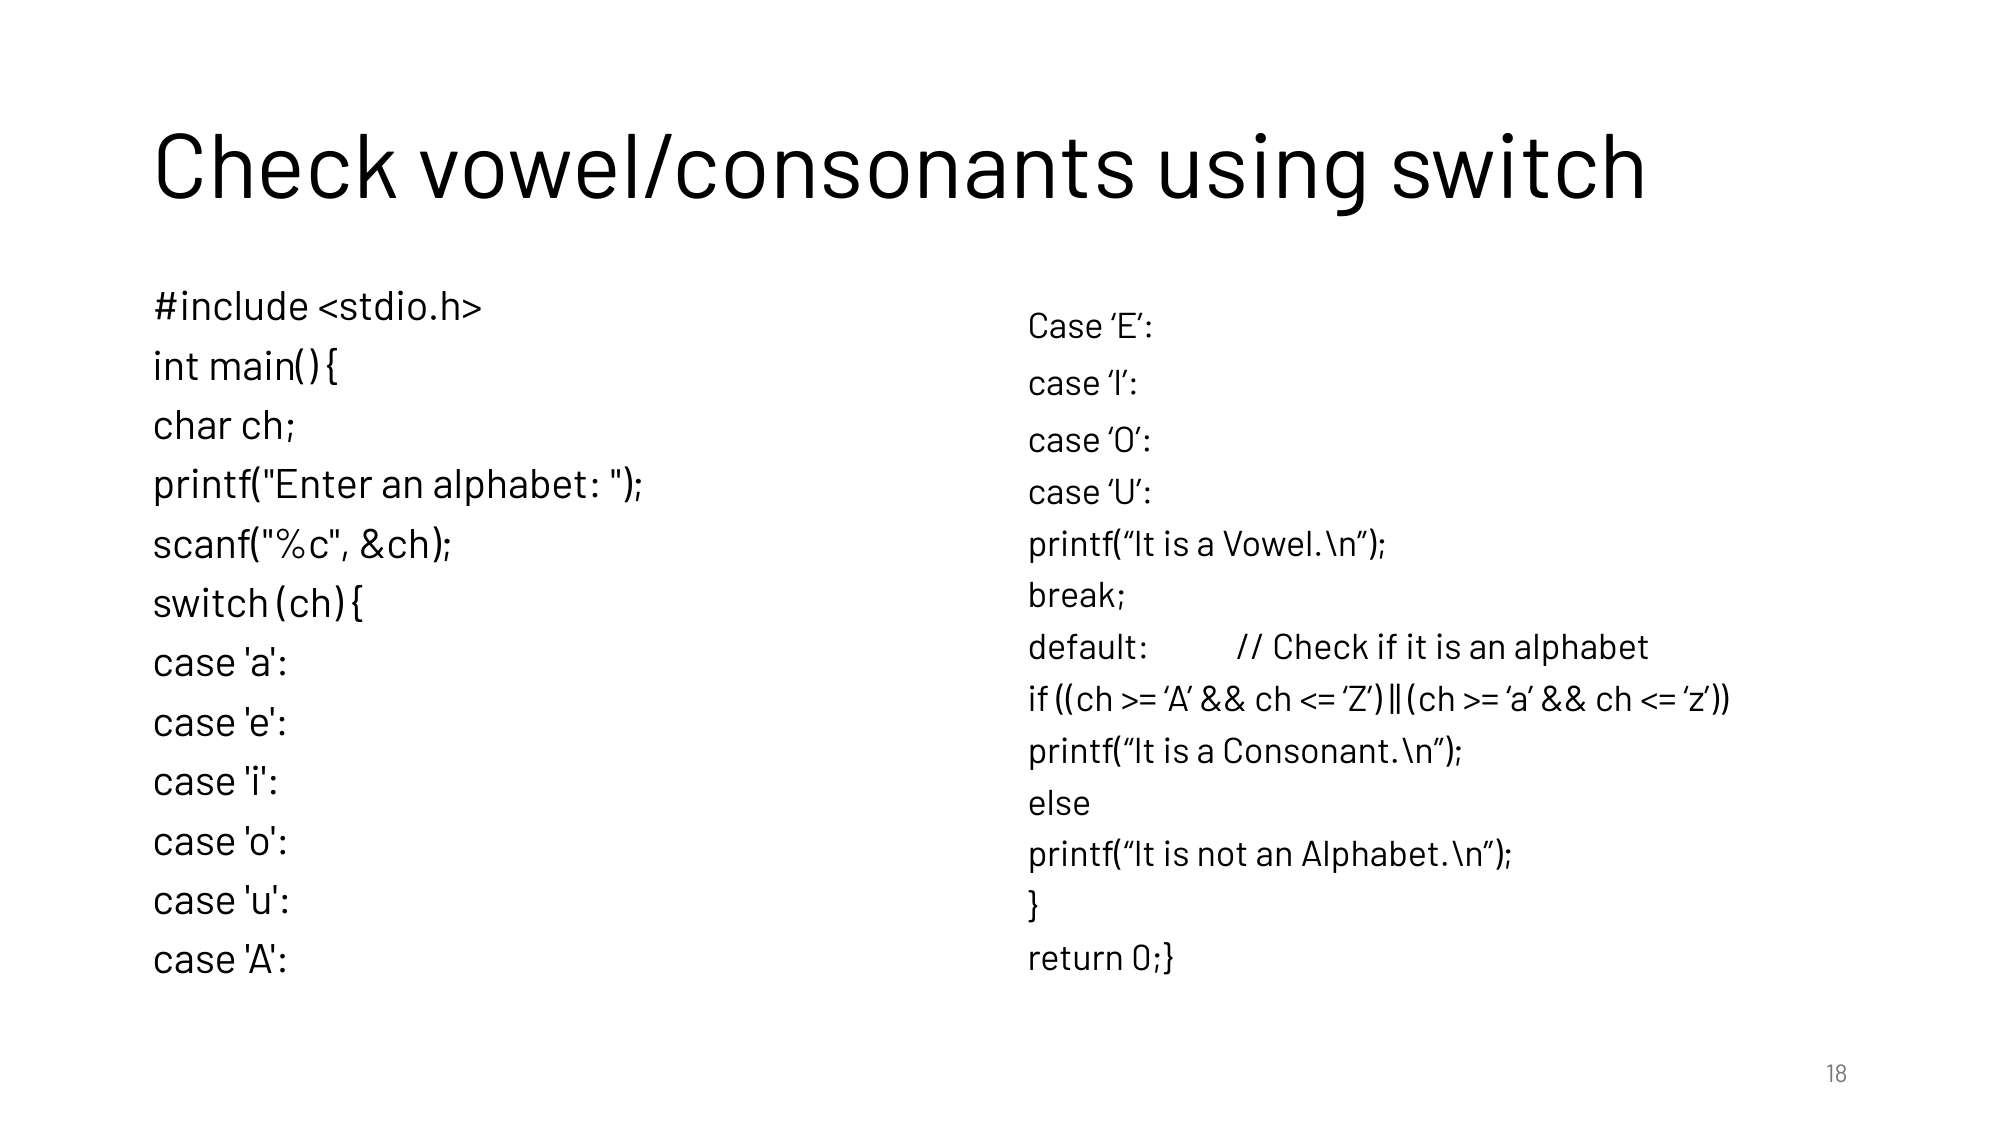

# Check vowel/consonants using switch
#include <stdio.h>
int main() {
char ch;
printf("Enter an alphabet: ");
scanf("%c", &ch);
switch (ch) {
case 'a':
case 'e':
case 'i':
case 'o':
case 'u':
case 'A':
Case ‘E’:
case ‘I’:
case ‘O’:
case ‘U’:
printf(“It is a Vowel.\n”);
break;
default:            // Check if it is an alphabet
if ((ch >= ‘A’ && ch <= ‘Z’) || (ch >= ‘a’ && ch <= ‘z’))
printf(“It is a Consonant.\n”);
else
printf(“It is not an Alphabet.\n”);
}
return 0;}
18